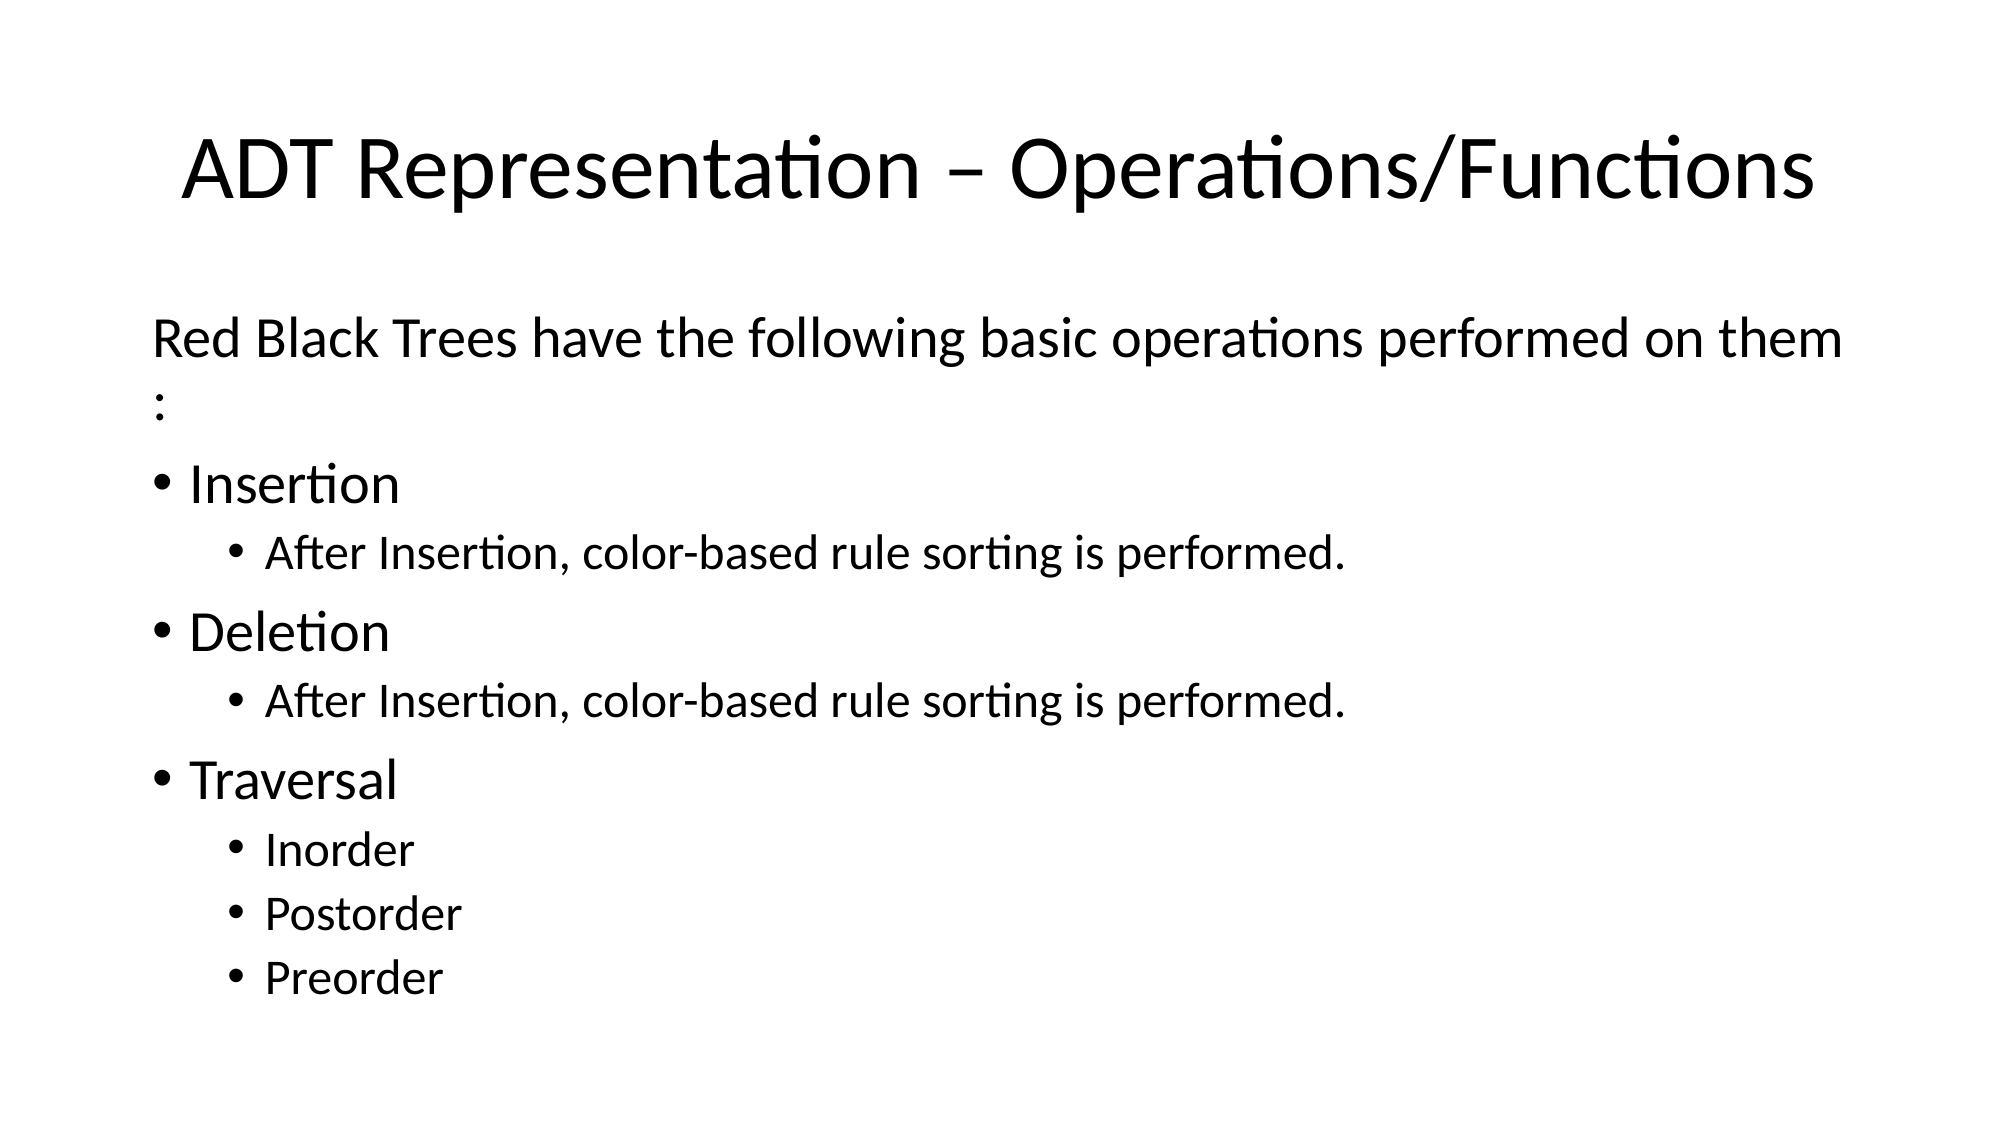

# ADT Representation – Operations/Functions
Red Black Trees have the following basic operations performed on them :
Insertion
After Insertion, color-based rule sorting is performed.
Deletion
After Insertion, color-based rule sorting is performed.
Traversal
Inorder
Postorder
Preorder